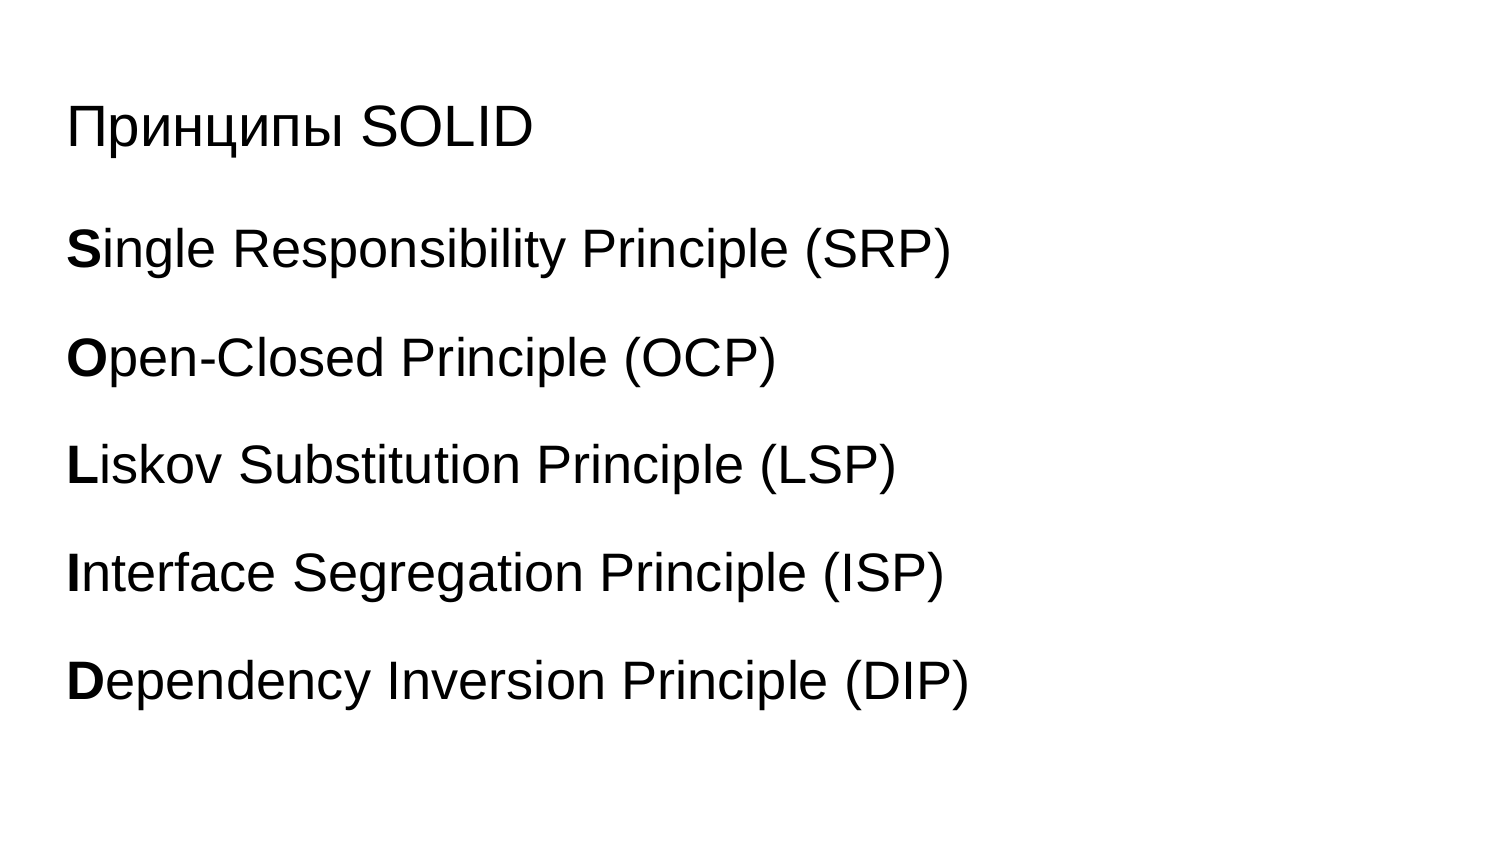

# Принципы SOLID
Single Responsibility Principle (SRP)
Open-Closed Principle (OCP)
Liskov Substitution Principle (LSP)
Interface Segregation Principle (ISP)
Dependency Inversion Principle (DIP)